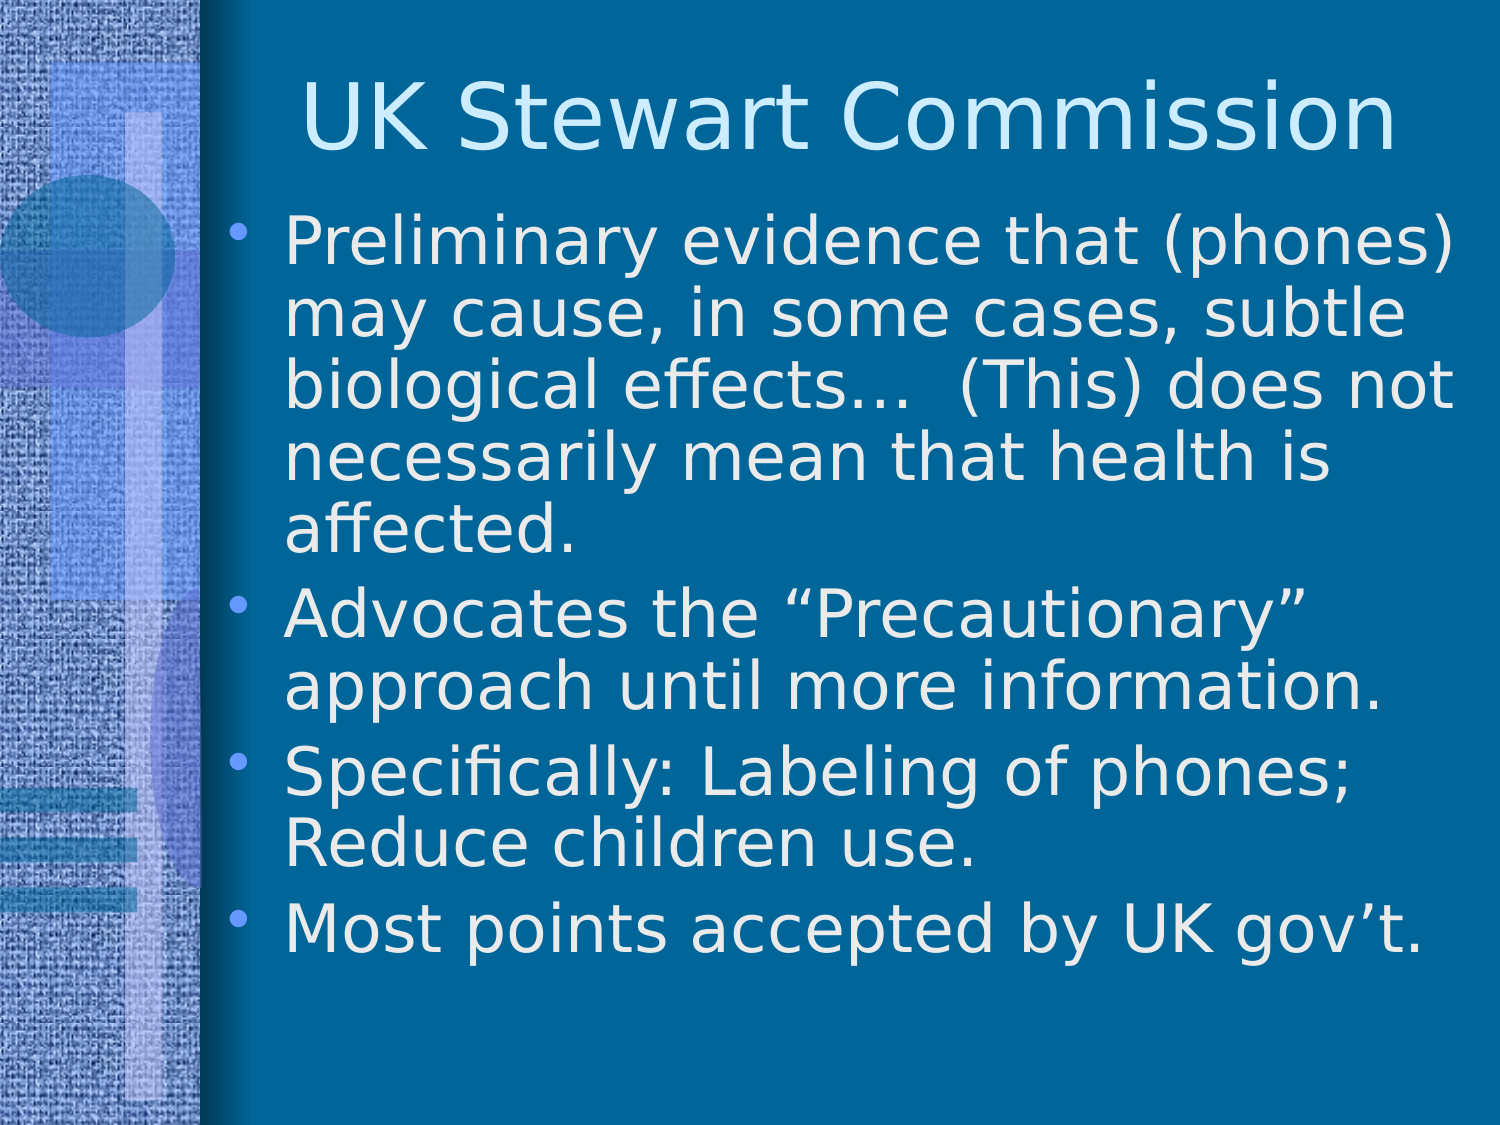

# UK Stewart Commission
Preliminary evidence that (phones) may cause, in some cases, subtle biological effects…  (This) does not necessarily mean that health is affected.
Advocates the “Precautionary” approach until more information.
Specifically: Labeling of phones; Reduce children use.
Most points accepted by UK gov’t.